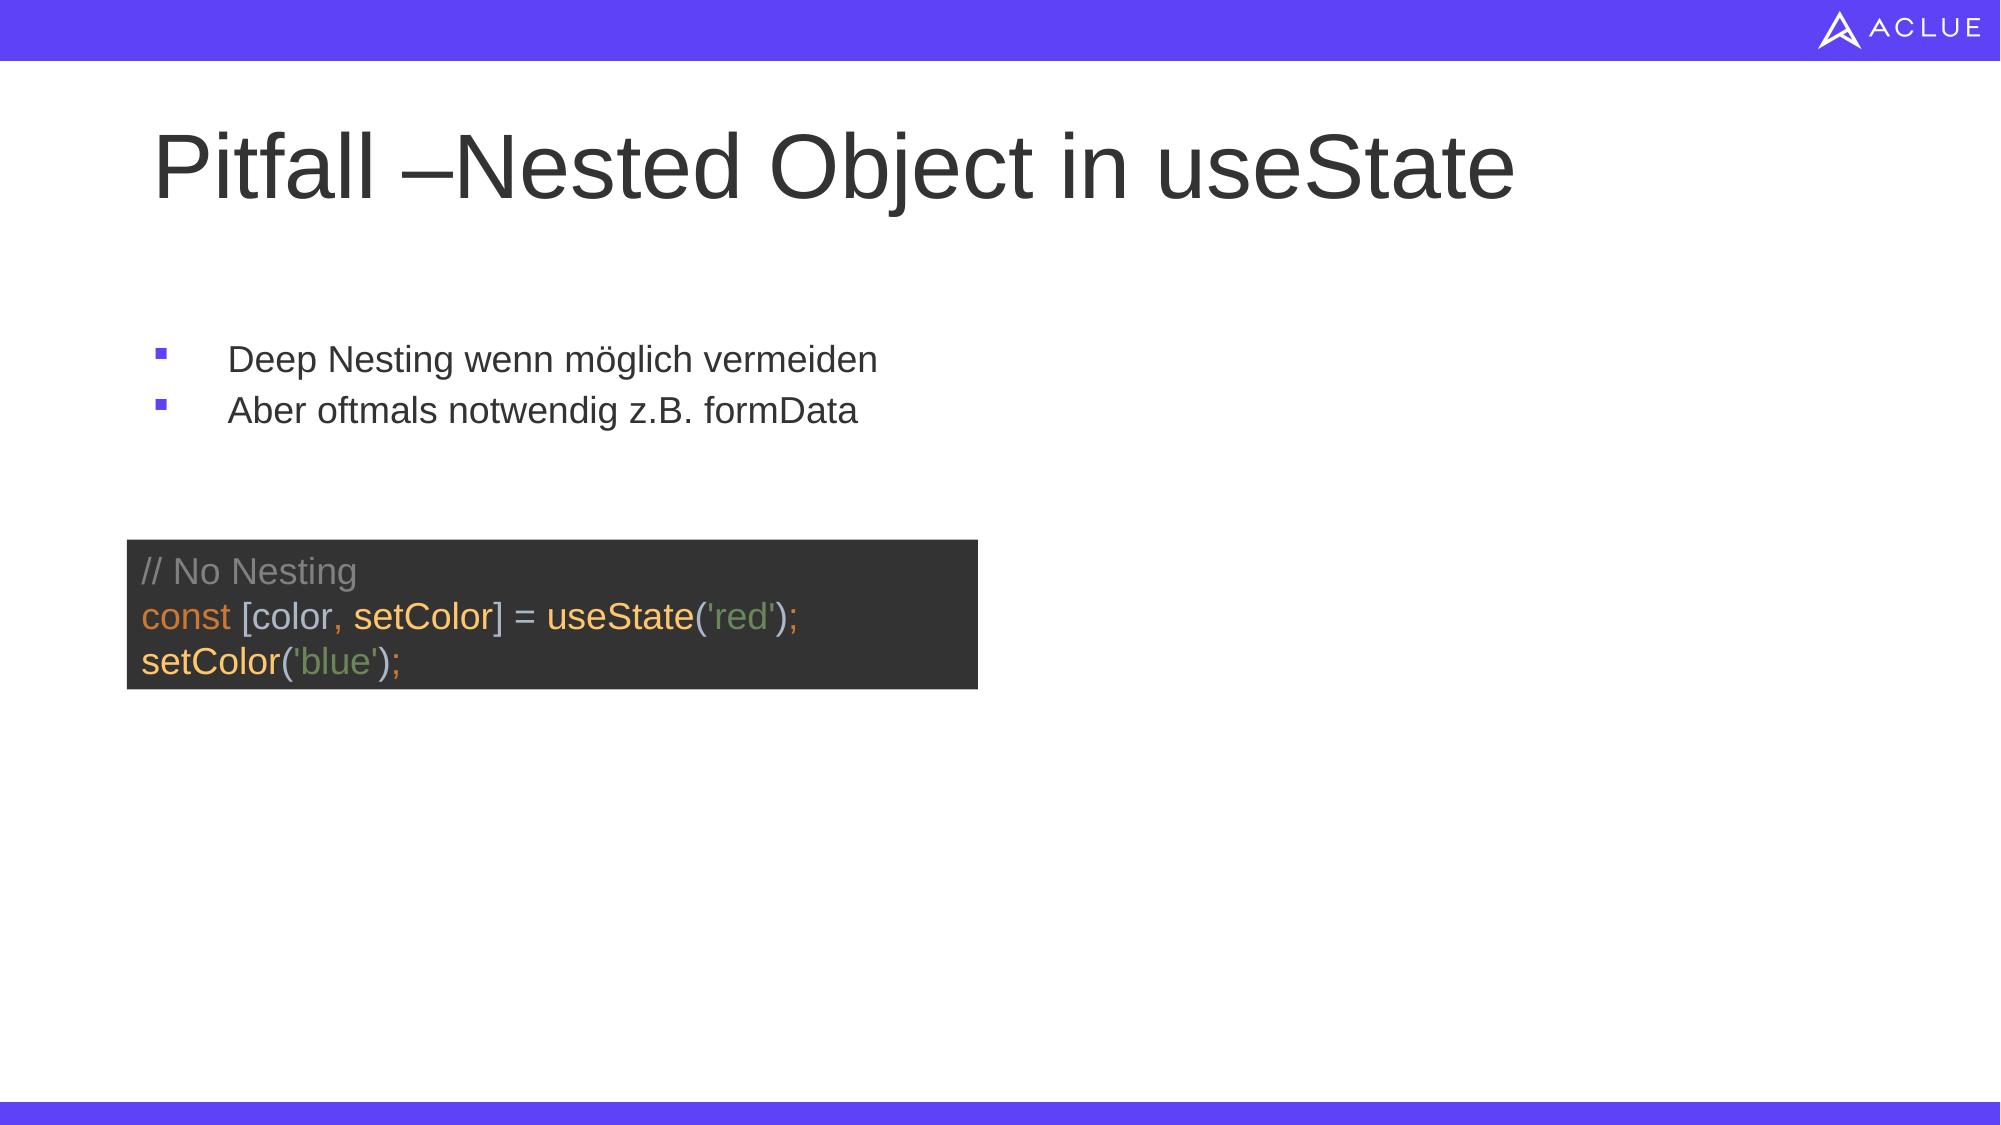

# Pitfall –Nested Object in useState
Deep Nesting wenn möglich vermeiden
Aber oftmals notwendig z.B. formData
// No Nesting
const [color, setColor] = useState('red');
setColor('blue');